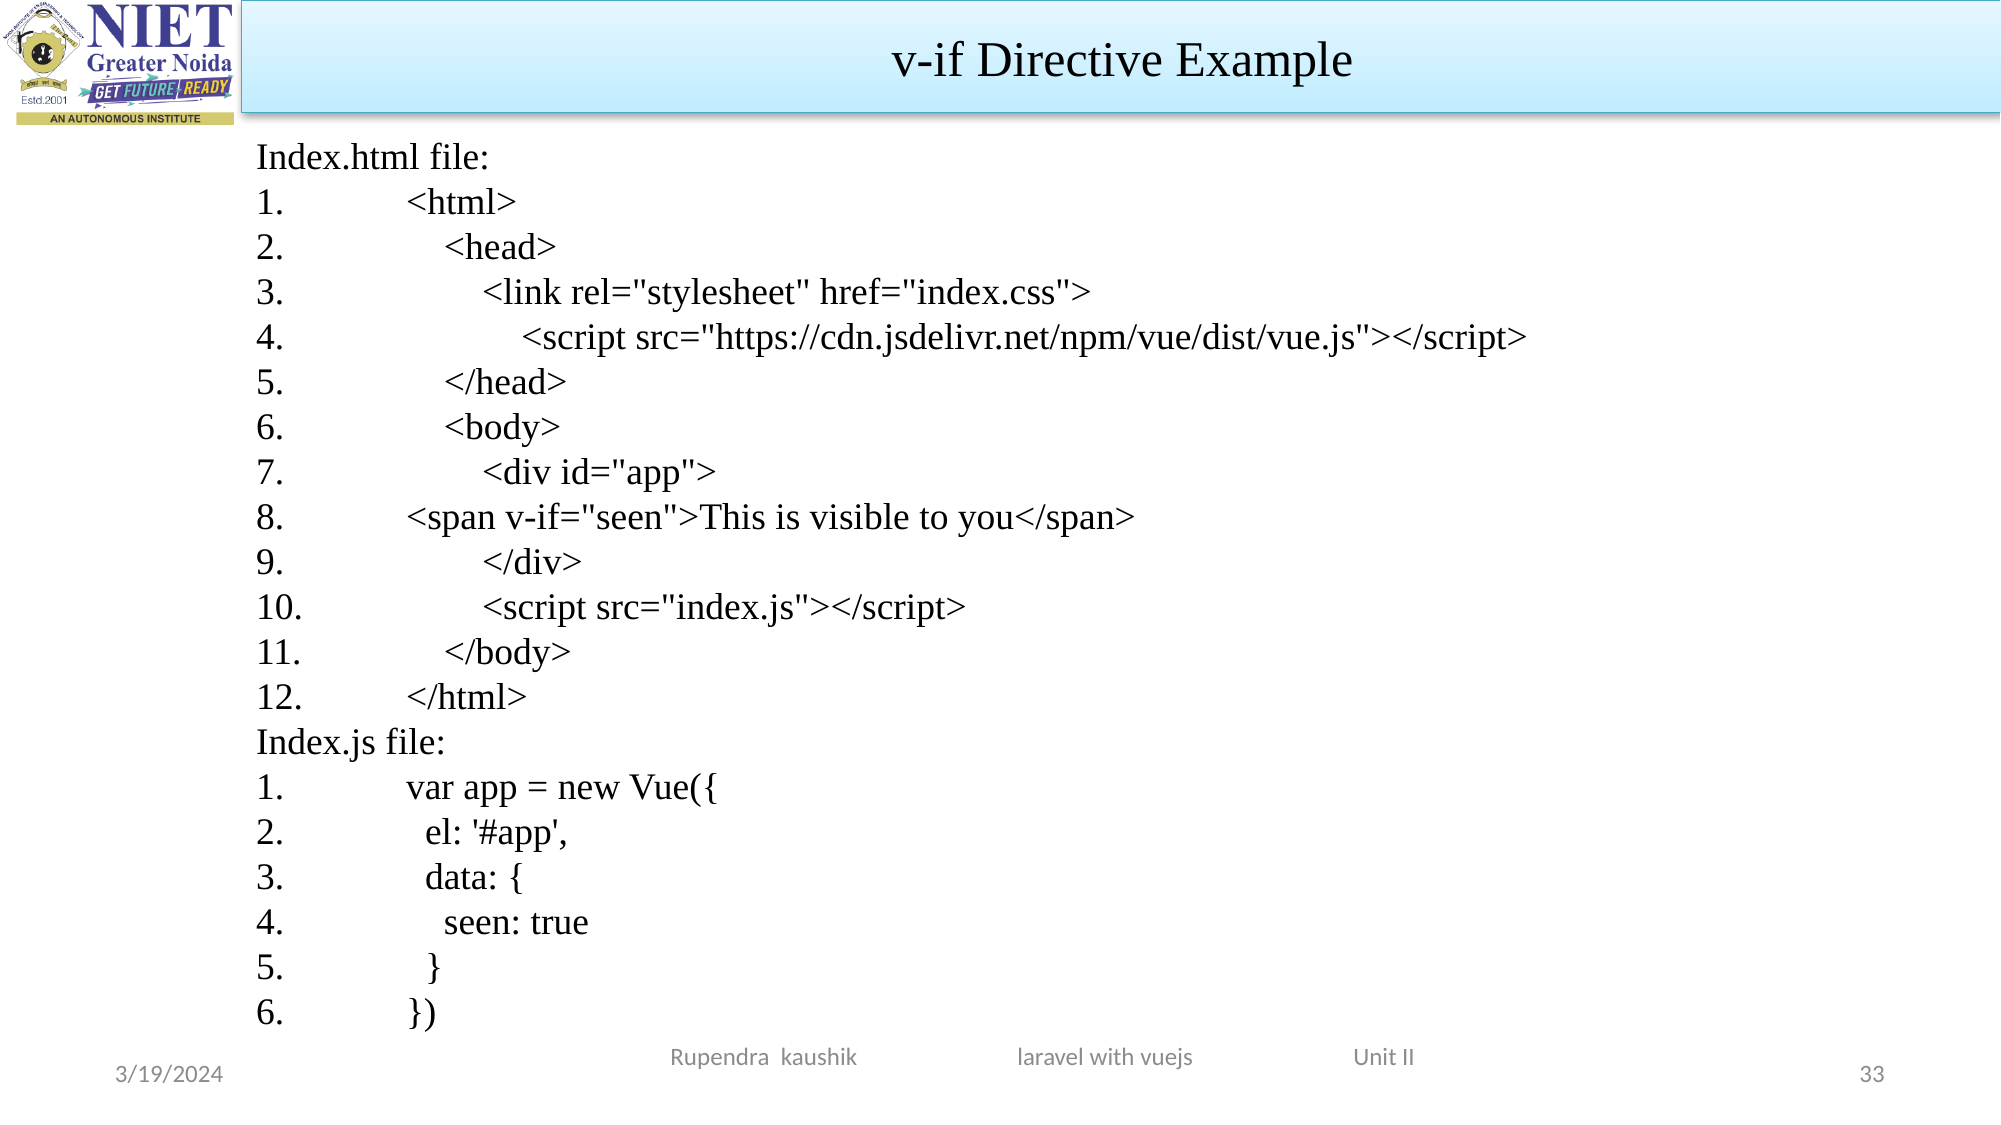

v-if Directive Example
Index.html file:
1.	<html>
2.	    <head>
3.	        <link rel="stylesheet" href="index.css">
4.                         <script src="https://cdn.jsdelivr.net/npm/vue/dist/vue.js"></script>
5.	    </head>
6.	    <body>
7.	        <div id="app">
8.	<span v-if="seen">This is visible to you</span>
9.	        </div>
10.	        <script src="index.js"></script>
11.	    </body>
12.	</html>
Index.js file:
1.	var app = new Vue({
2.	  el: '#app',
3.	  data: {
4.	    seen: true
5.	  }
6.	})
Rupendra  kaushik                            laravel with vuejs                            Unit II
3/19/2024
33